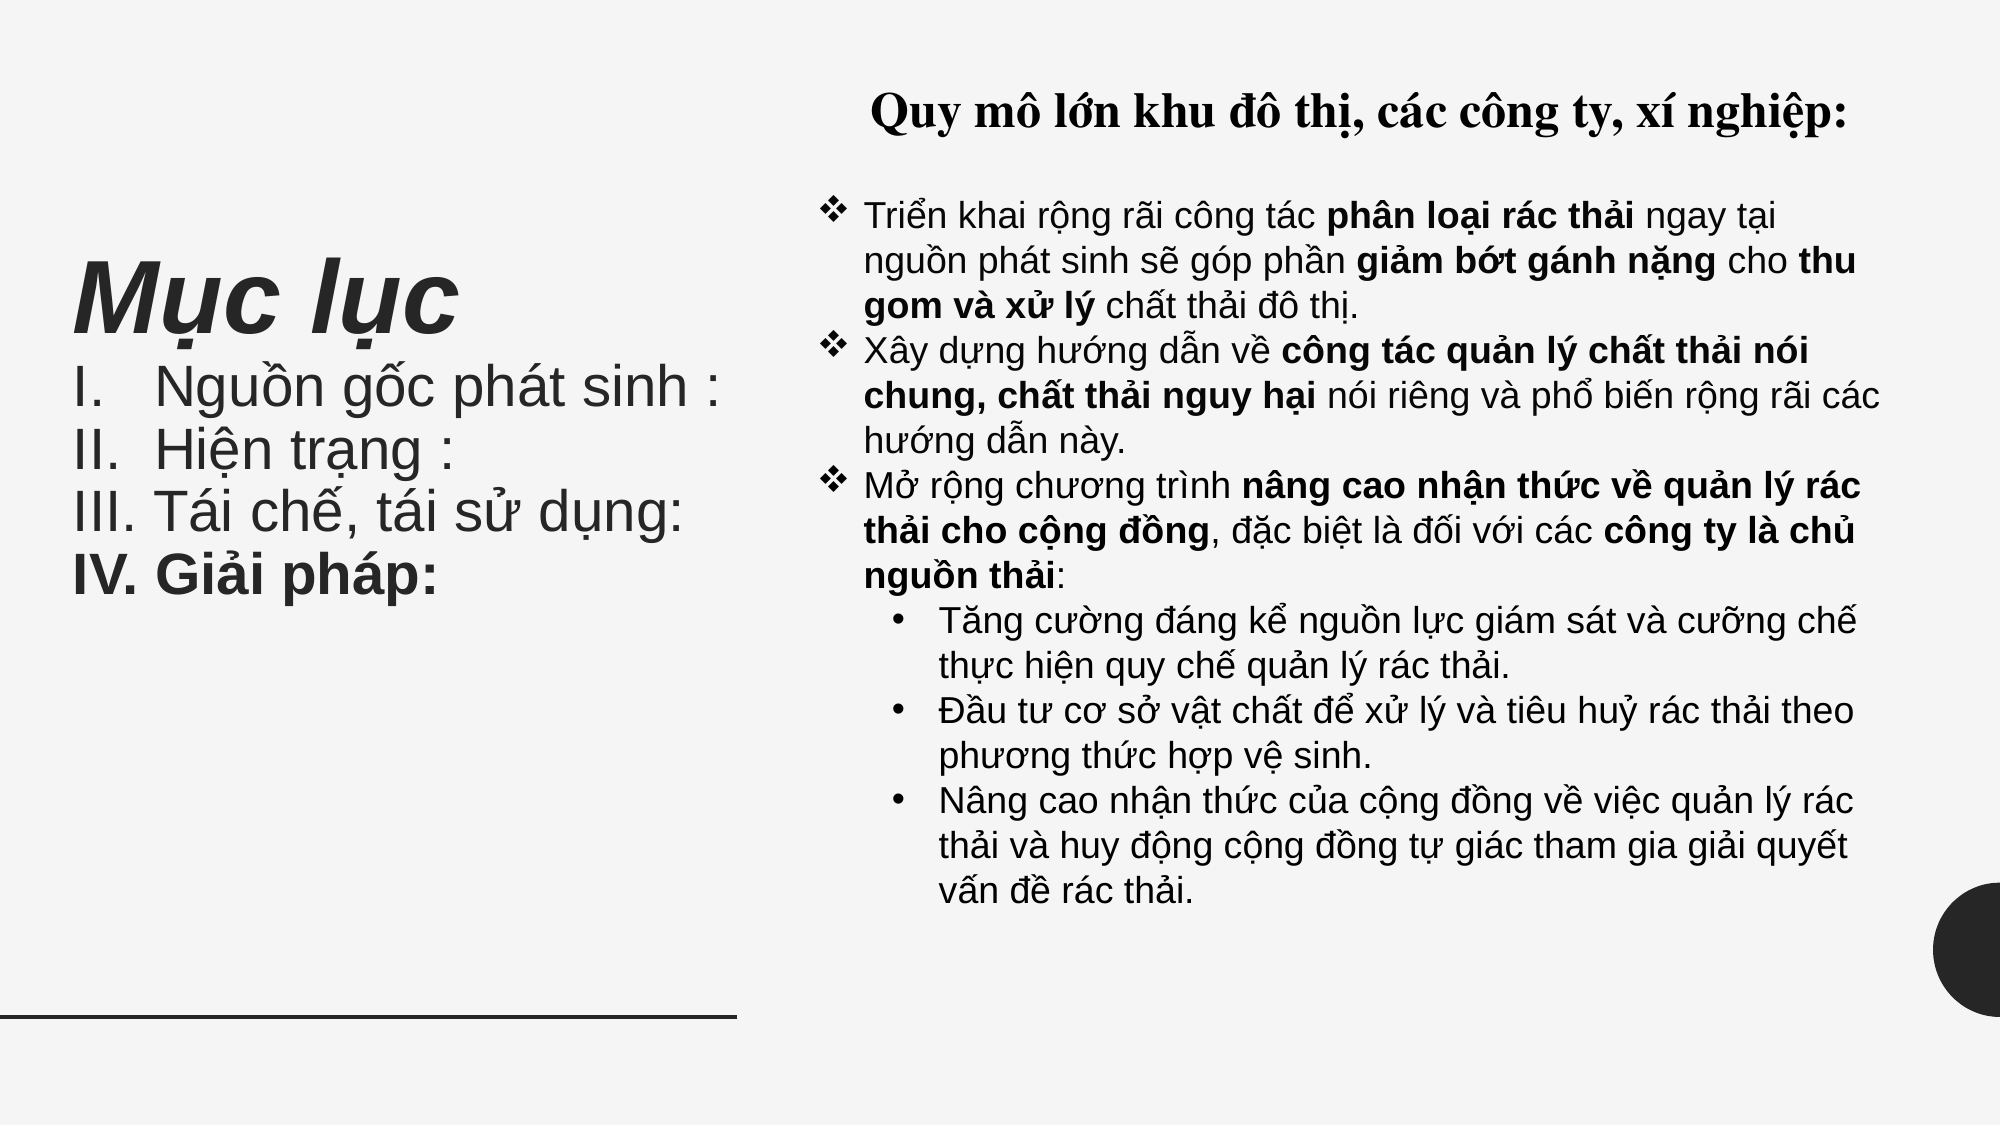

Quy mô lớn khu đô thị, các công ty, xí nghiệp:
Triển khai rộng rãi công tác phân loại rác thải ngay tại nguồn phát sinh sẽ góp phần giảm bớt gánh nặng cho thu gom và xử lý chất thải đô thị.
Xây dựng hướng dẫn về công tác quản lý chất thải nói chung, chất thải nguy hại nói riêng và phổ biến rộng rãi các hướng dẫn này.
Mở rộng chương trình nâng cao nhận thức về quản lý rác thải cho cộng đồng, đặc biệt là đối với các công ty là chủ nguồn thải:
Tăng cường đáng kể nguồn lực giám sát và cưỡng chế thực hiện quy chế quản lý rác thải.
Đầu tư cơ sở vật chất để xử lý và tiêu huỷ rác thải theo phương thức hợp vệ sinh.
Nâng cao nhận thức của cộng đồng về việc quản lý rác thải và huy động cộng đồng tự giác tham gia giải quyết vấn đề rác thải.
Mục lục
I.   Nguồn gốc phát sinh :
II.  Hiện trạng :
III. Tái chế, tái sử dụng:
IV. Giải pháp: